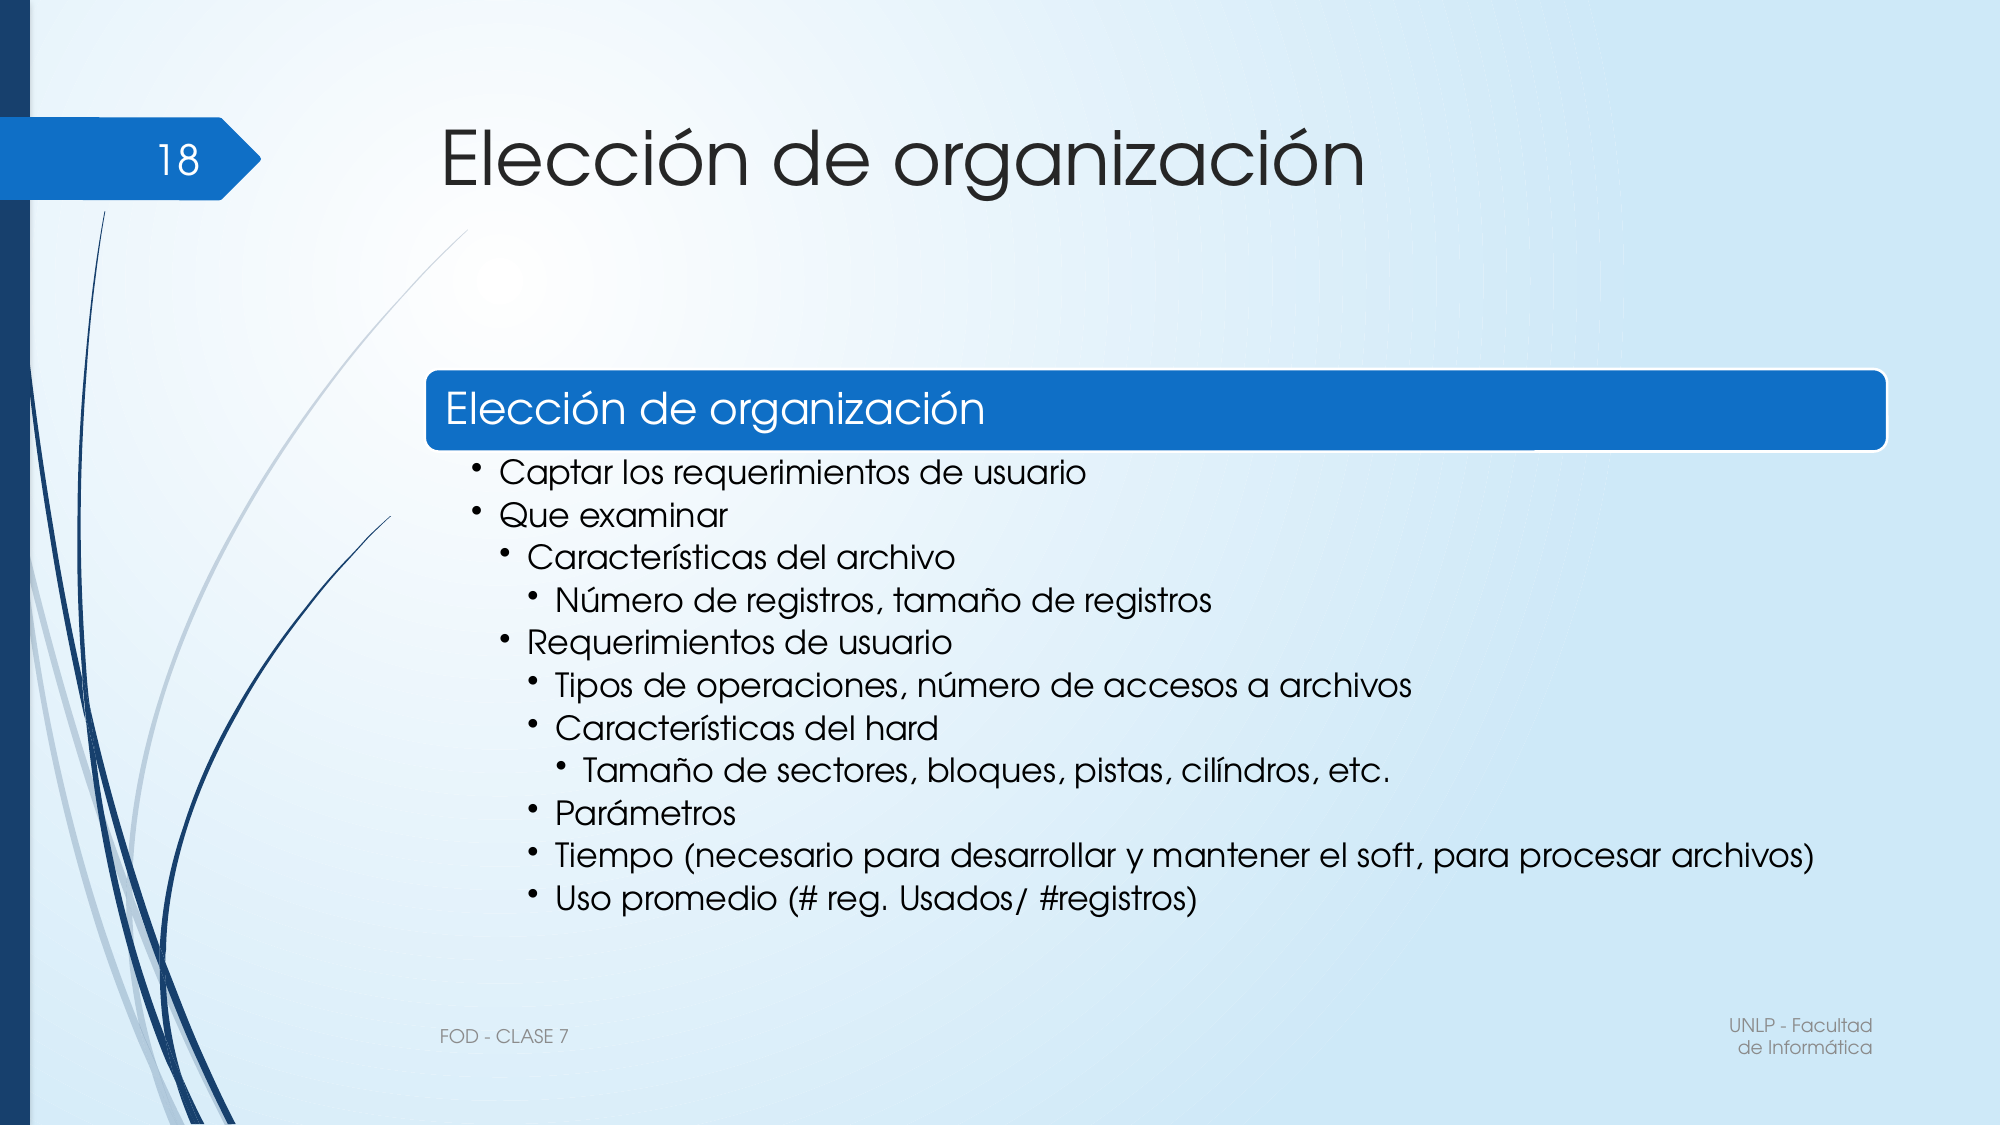

# Elección de organización
18
Elección de organización
Captar los requerimientos de usuario
Que examinar
Características del archivo
Número de registros, tamaño de registros
Requerimientos de usuario
Tipos de operaciones, número de accesos a archivos
Características del hard
Tamaño de sectores, bloques, pistas, cilíndros, etc.
Parámetros
Tiempo (necesario para desarrollar y mantener el soft, para procesar archivos)
Uso promedio (# reg. Usados/ #registros)
UNLP - Facultad de Informática
FOD - CLASE 7